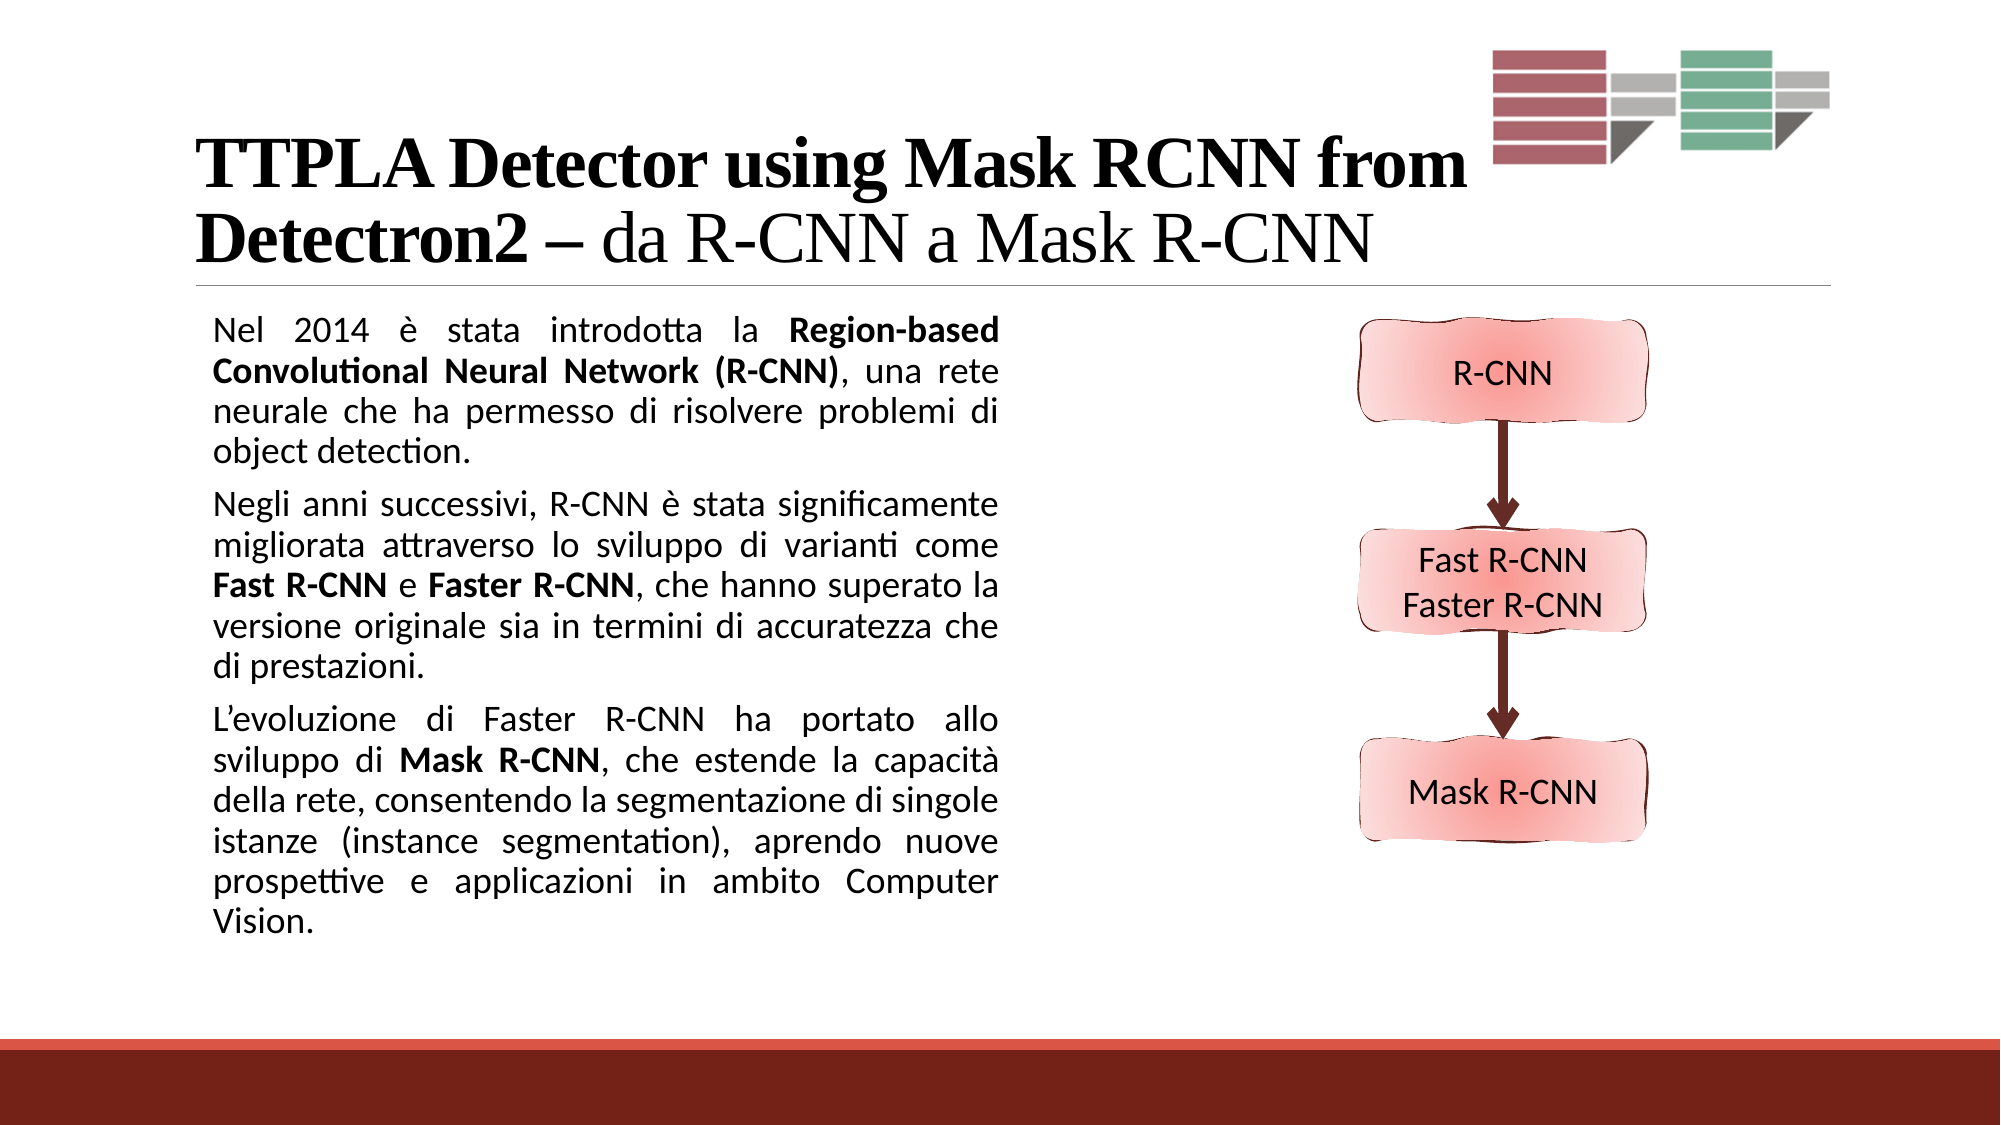

# TTPLA Detector using Mask RCNN from Detectron2 – da R-CNN a Mask R-CNN
Nel 2014 è stata introdotta la Region-based Convolutional Neural Network (R-CNN), una rete neurale che ha permesso di risolvere problemi di object detection.
Negli anni successivi, R-CNN è stata significamente migliorata attraverso lo sviluppo di varianti come Fast R-CNN e Faster R-CNN, che hanno superato la versione originale sia in termini di accuratezza che di prestazioni.
L’evoluzione di Faster R-CNN ha portato allo sviluppo di Mask R-CNN, che estende la capacità della rete, consentendo la segmentazione di singole istanze (instance segmentation), aprendo nuove prospettive e applicazioni in ambito Computer Vision.
R-CNN
Fast R-CNN Faster R-CNN
Mask R-CNN